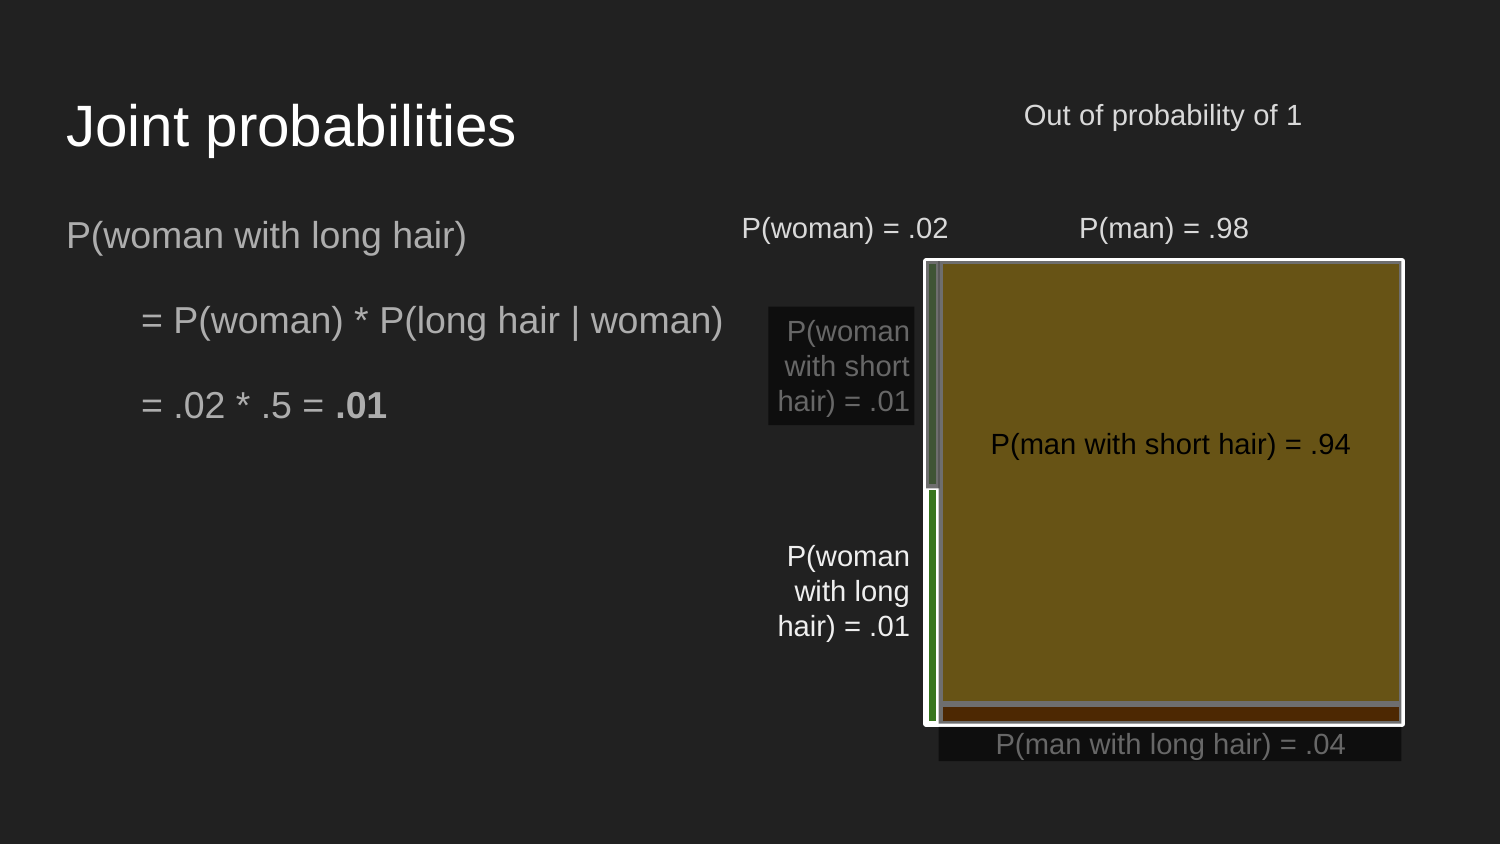

# Joint probabilities
Out of probability of 1
P(woman with long hair)
= P(woman) * P(long hair | woman)
= .02 * .5 = .01
P(woman) = .02
P(man) = .98

P(woman
with short
hair) = .01

P(man with short hair) = .94

P(woman
with long
hair) = .01

P(man with long hair) = .04